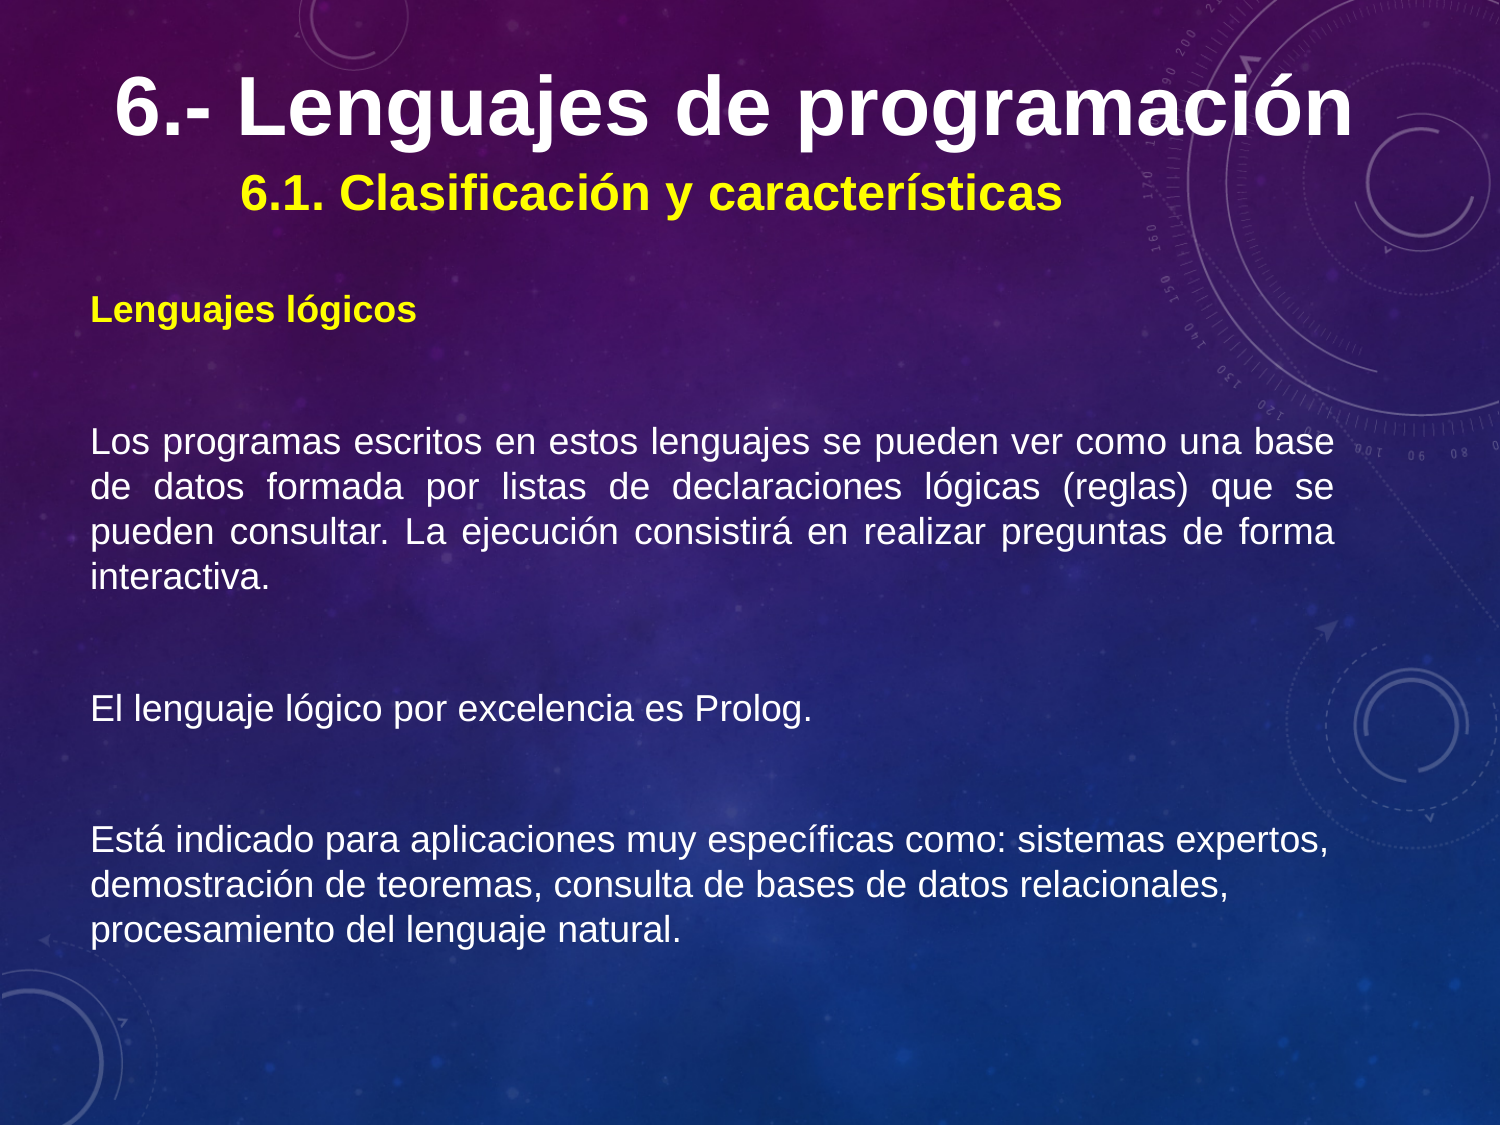

6.- Lenguajes de programación
	6.1. Clasificación y características
Lenguajes lógicos

Los programas escritos en estos lenguajes se pueden ver como una base de datos formada por listas de declaraciones lógicas (reglas) que se pueden consultar. La ejecución consistirá en realizar preguntas de forma interactiva.

El lenguaje lógico por excelencia es Prolog.

Está indicado para aplicaciones muy específicas como: sistemas expertos, demostración de teoremas, consulta de bases de datos relacionales, procesamiento del lenguaje natural.